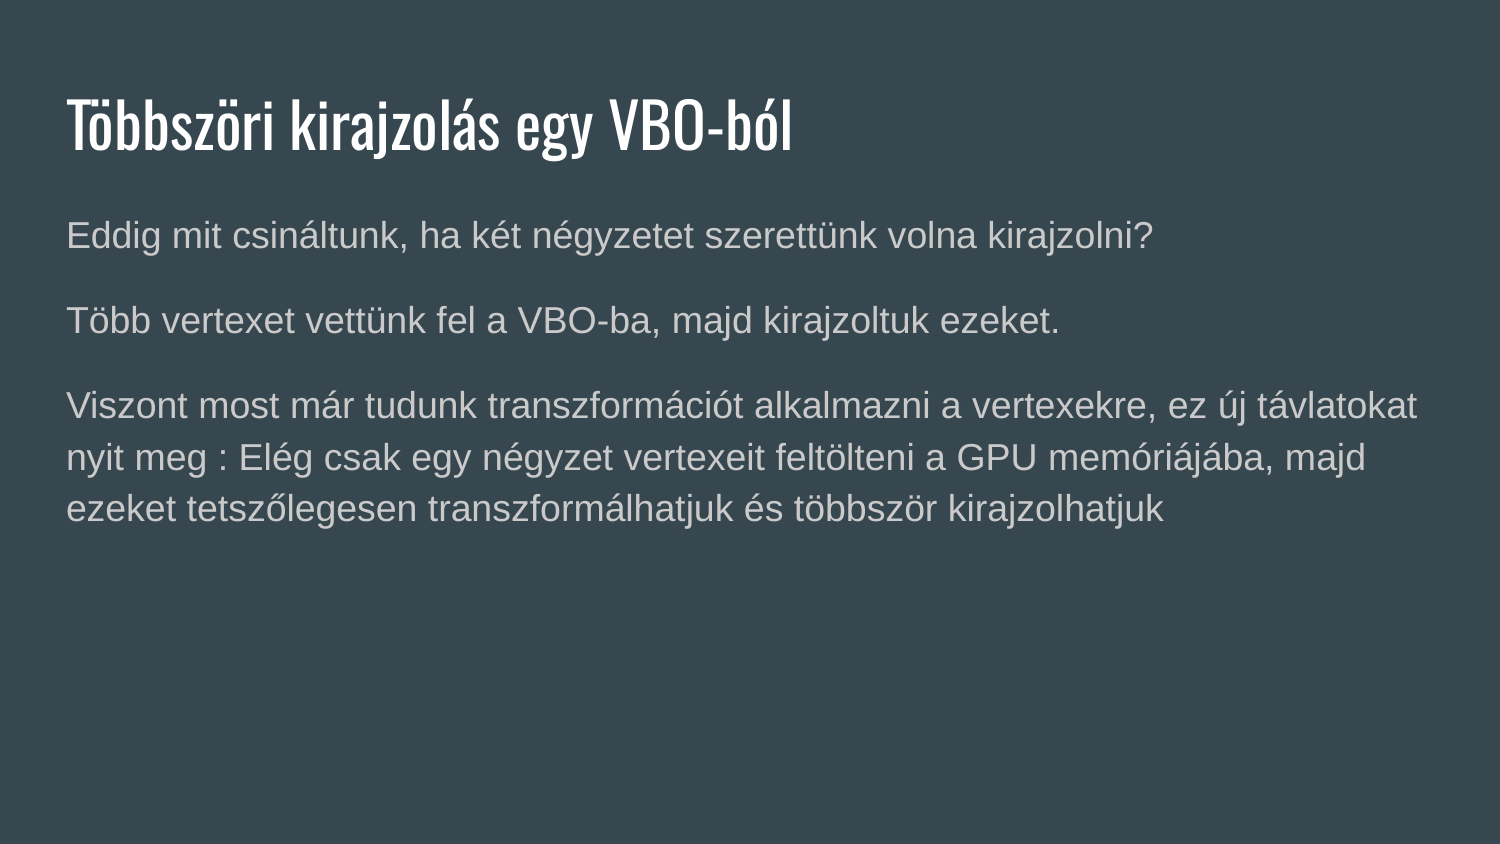

# Többszöri kirajzolás egy VBO-ból
Eddig mit csináltunk, ha két négyzetet szerettünk volna kirajzolni?
Több vertexet vettünk fel a VBO-ba, majd kirajzoltuk ezeket.
Viszont most már tudunk transzformációt alkalmazni a vertexekre, ez új távlatokat nyit meg : Elég csak egy négyzet vertexeit feltölteni a GPU memóriájába, majd ezeket tetszőlegesen transzformálhatjuk és többször kirajzolhatjuk